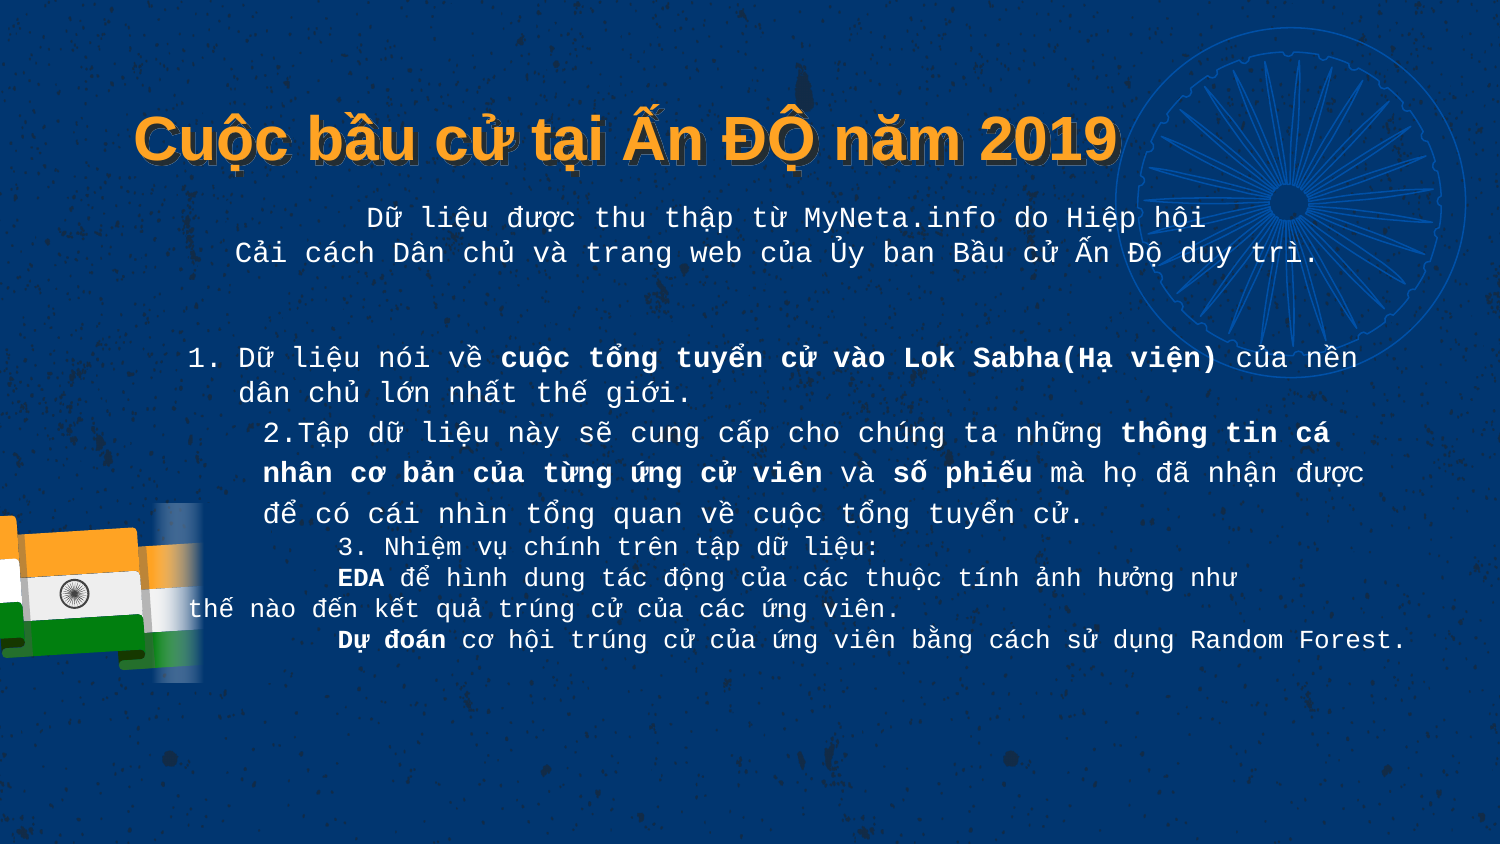

# Cuộc bầu cử tại Ấn ĐỘ năm 2019
Dữ liệu được thu thập từ MyNeta.info do Hiệp hội Cải cách Dân chủ và trang web của Ủy ban Bầu cử Ấn Độ duy trì.

Dữ liệu nói về cuộc tổng tuyển cử vào Lok Sabha(Hạ viện) của nền dân chủ lớn nhất thế giới.
2.Tập dữ liệu này sẽ cung cấp cho chúng ta những thông tin cá nhân cơ bản của từng ứng cử viên và số phiếu mà họ đã nhận được để có cái nhìn tổng quan về cuộc tổng tuyển cử.
	3. Nhiệm vụ chính trên tập dữ liệu:
	EDA để hình dung tác động của các thuộc tính ảnh hưởng như 	thế nào đến kết quả trúng cử của các ứng viên.
	Dự đoán cơ hội trúng cử của ứng viên bằng cách sử dụng Random Forest.